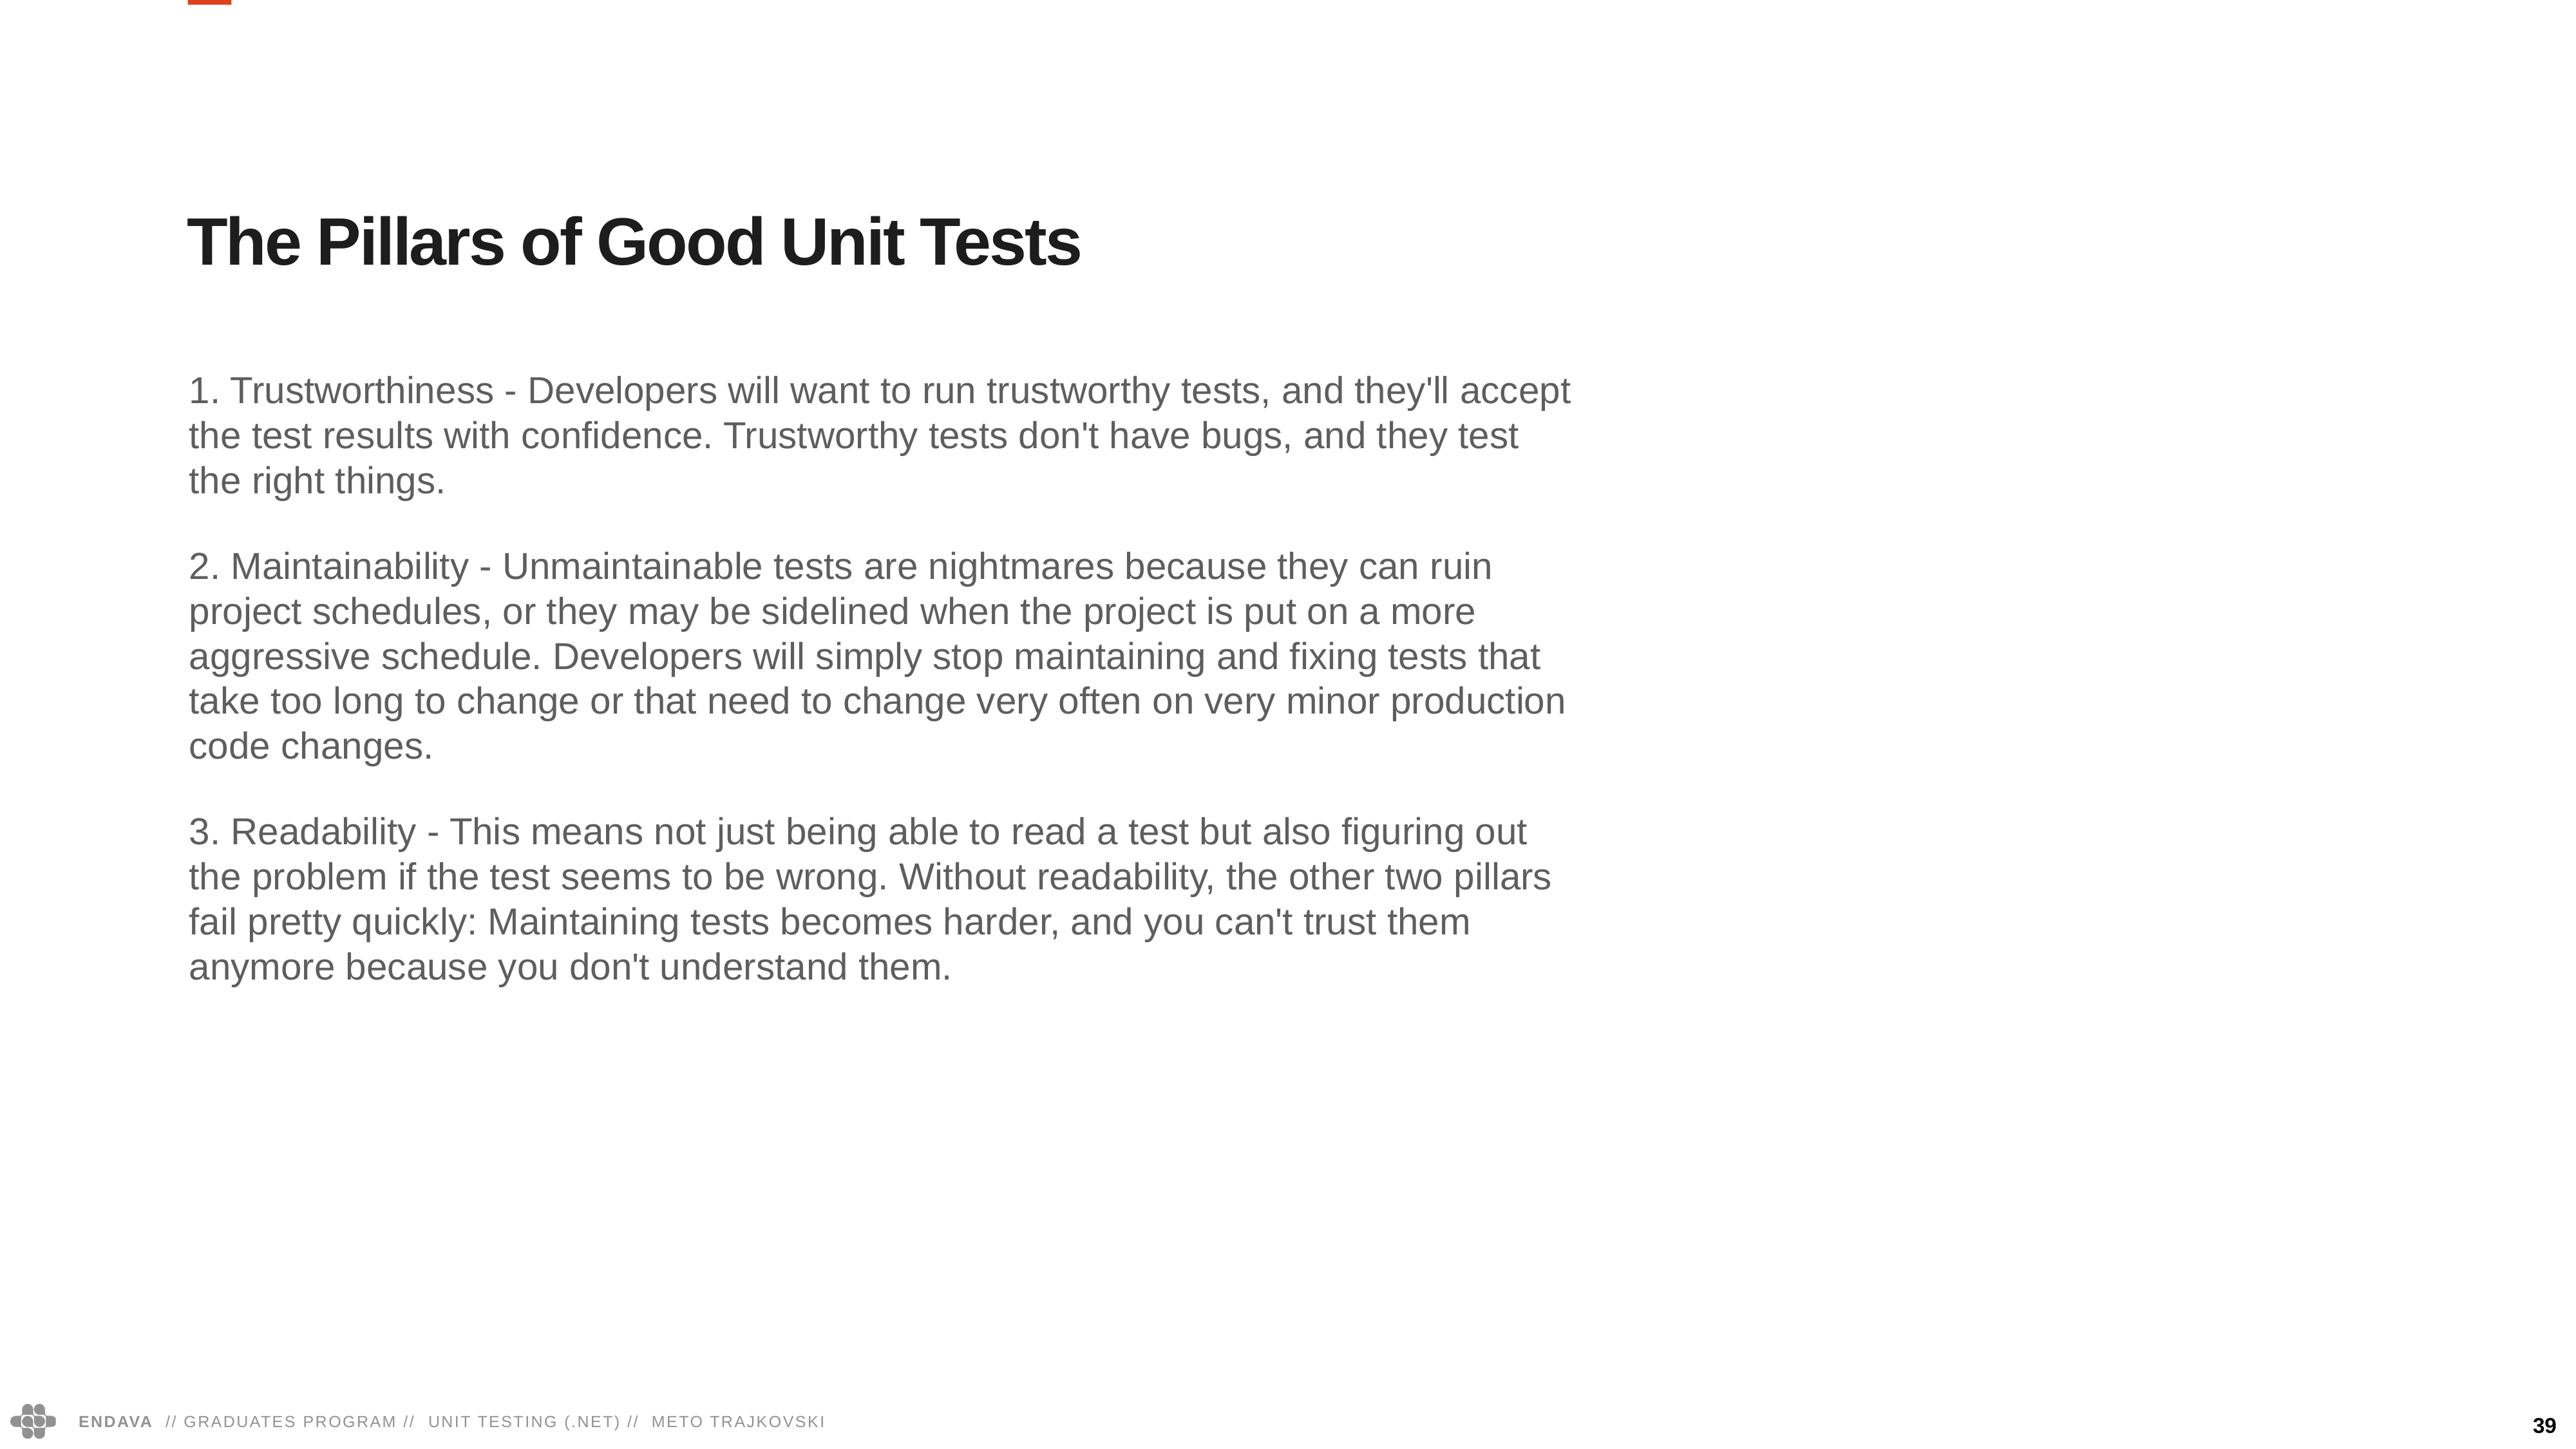

The Pillars of Good Unit Tests
1. Trustworthiness - Developers will want to run trustworthy tests, and they'll accept the test results with confidence. Trustworthy tests don't have bugs, and they test the right things.
2. Maintainability - Unmaintainable tests are nightmares because they can ruin project schedules, or they may be sidelined when the project is put on a more aggressive schedule. Developers will simply stop maintaining and fixing tests that take too long to change or that need to change very often on very minor production code changes.
3. Readability - This means not just being able to read a test but also figuring out the problem if the test seems to be wrong. Without readability, the other two pillars fail pretty quickly: Maintaining tests becomes harder, and you can't trust them anymore because you don't understand them.
39